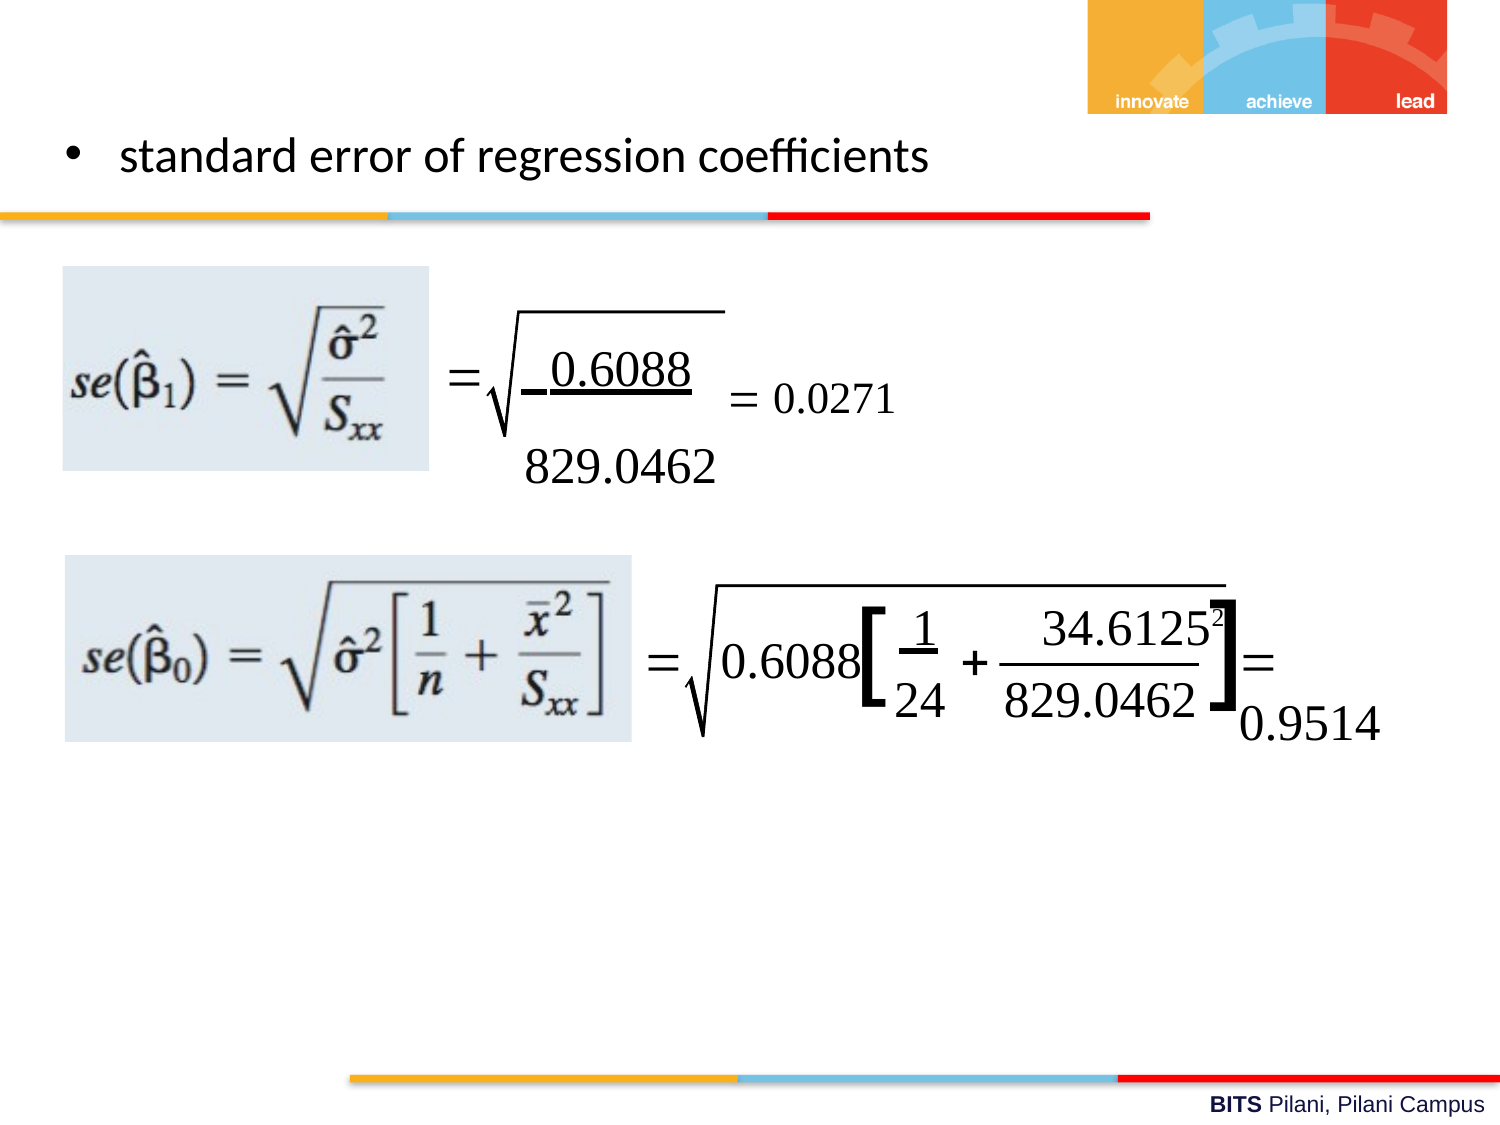

standard error of regression coefficients

  0.6088	= 0.0271
829.0462

=

]
[

 1	34.61252
=	0.6088
+
= 0.9514

24	829.0462